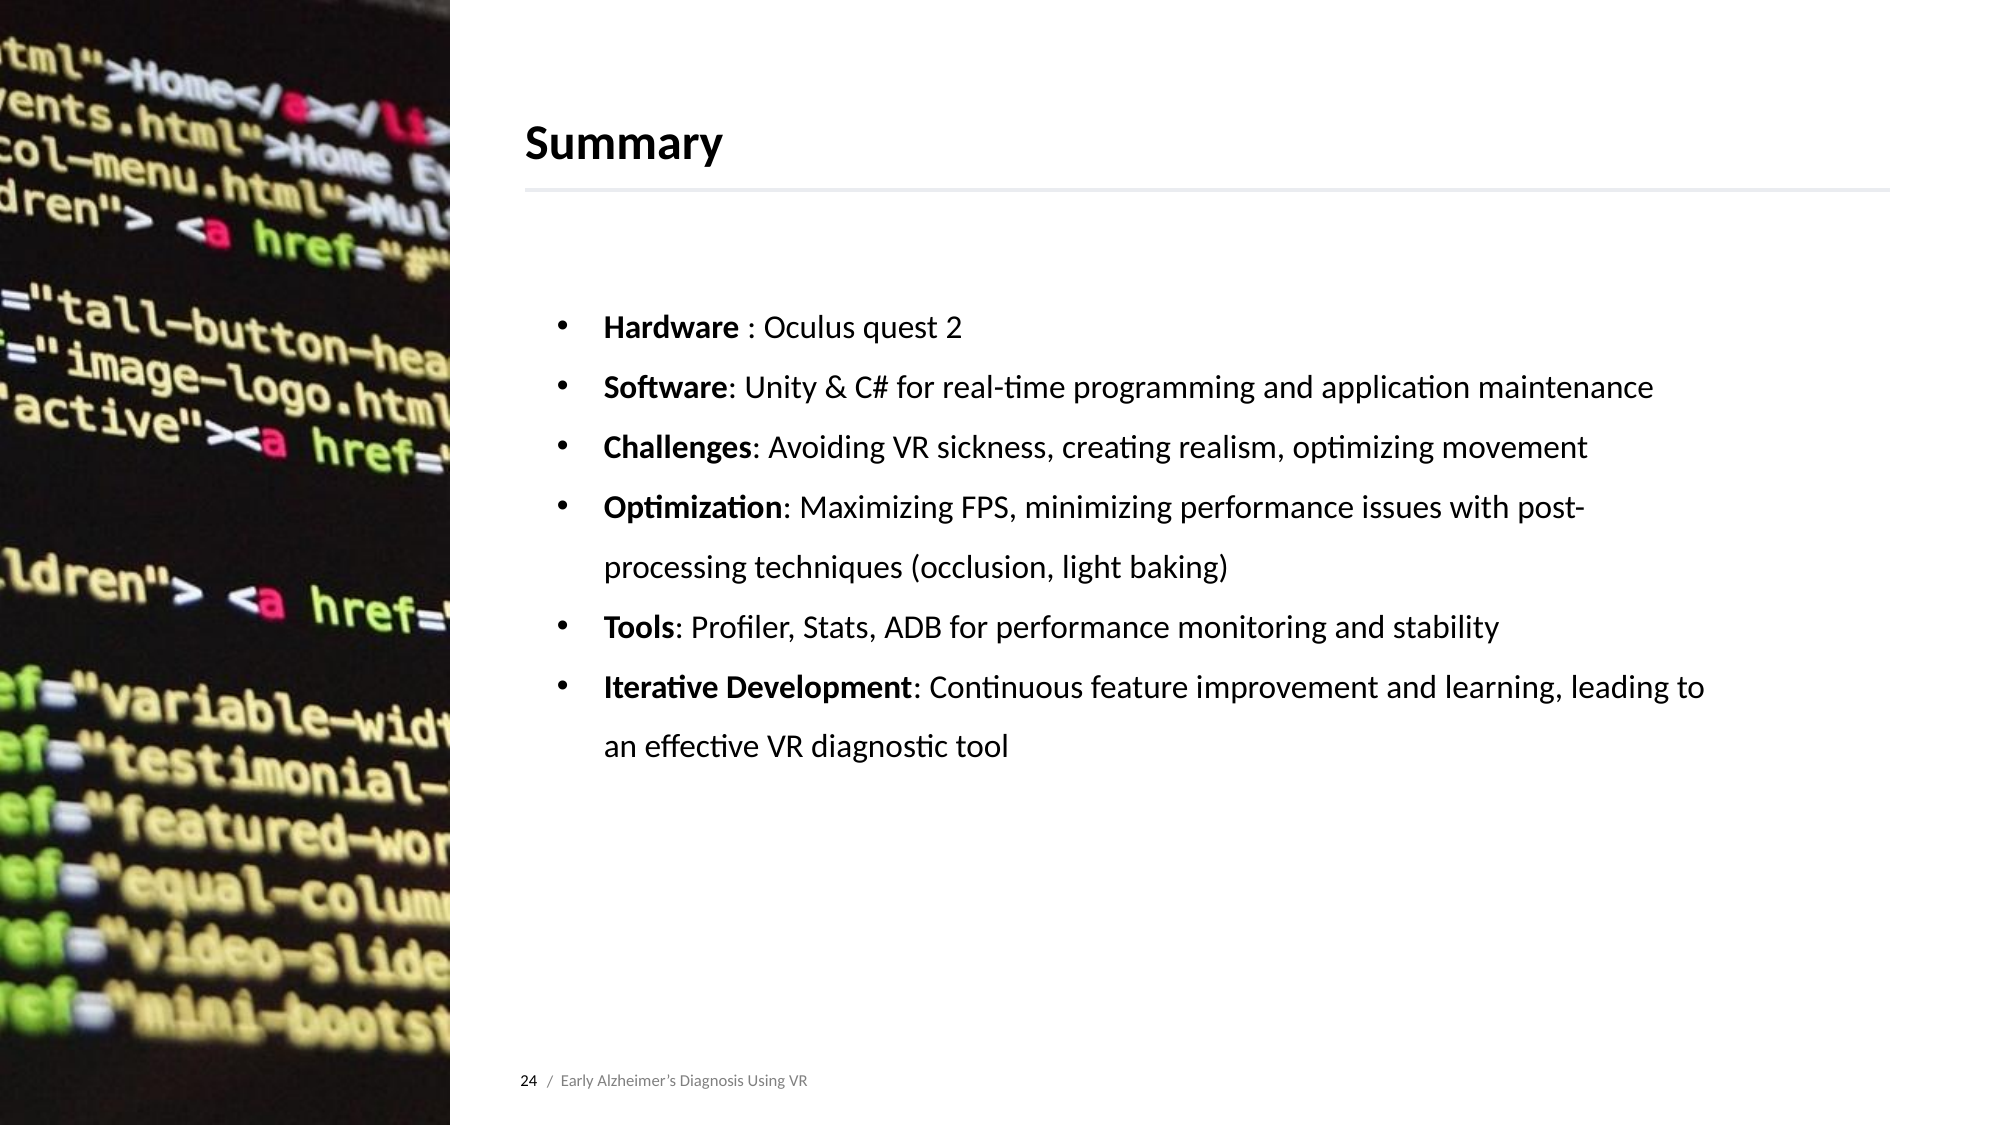

Summary

Hardware : Oculus quest 2
Software: Unity & C# for real-time programming and application maintenance
Challenges: Avoiding VR sickness, creating realism, optimizing movement
Optimization: Maximizing FPS, minimizing performance issues with post-processing techniques (occlusion, light baking)
Tools: Profiler, Stats, ADB for performance monitoring and stability
Iterative Development: Continuous feature improvement and learning, leading to an effective VR diagnostic tool

24
Early Alzheimer’s Diagnosis Using VR
 /